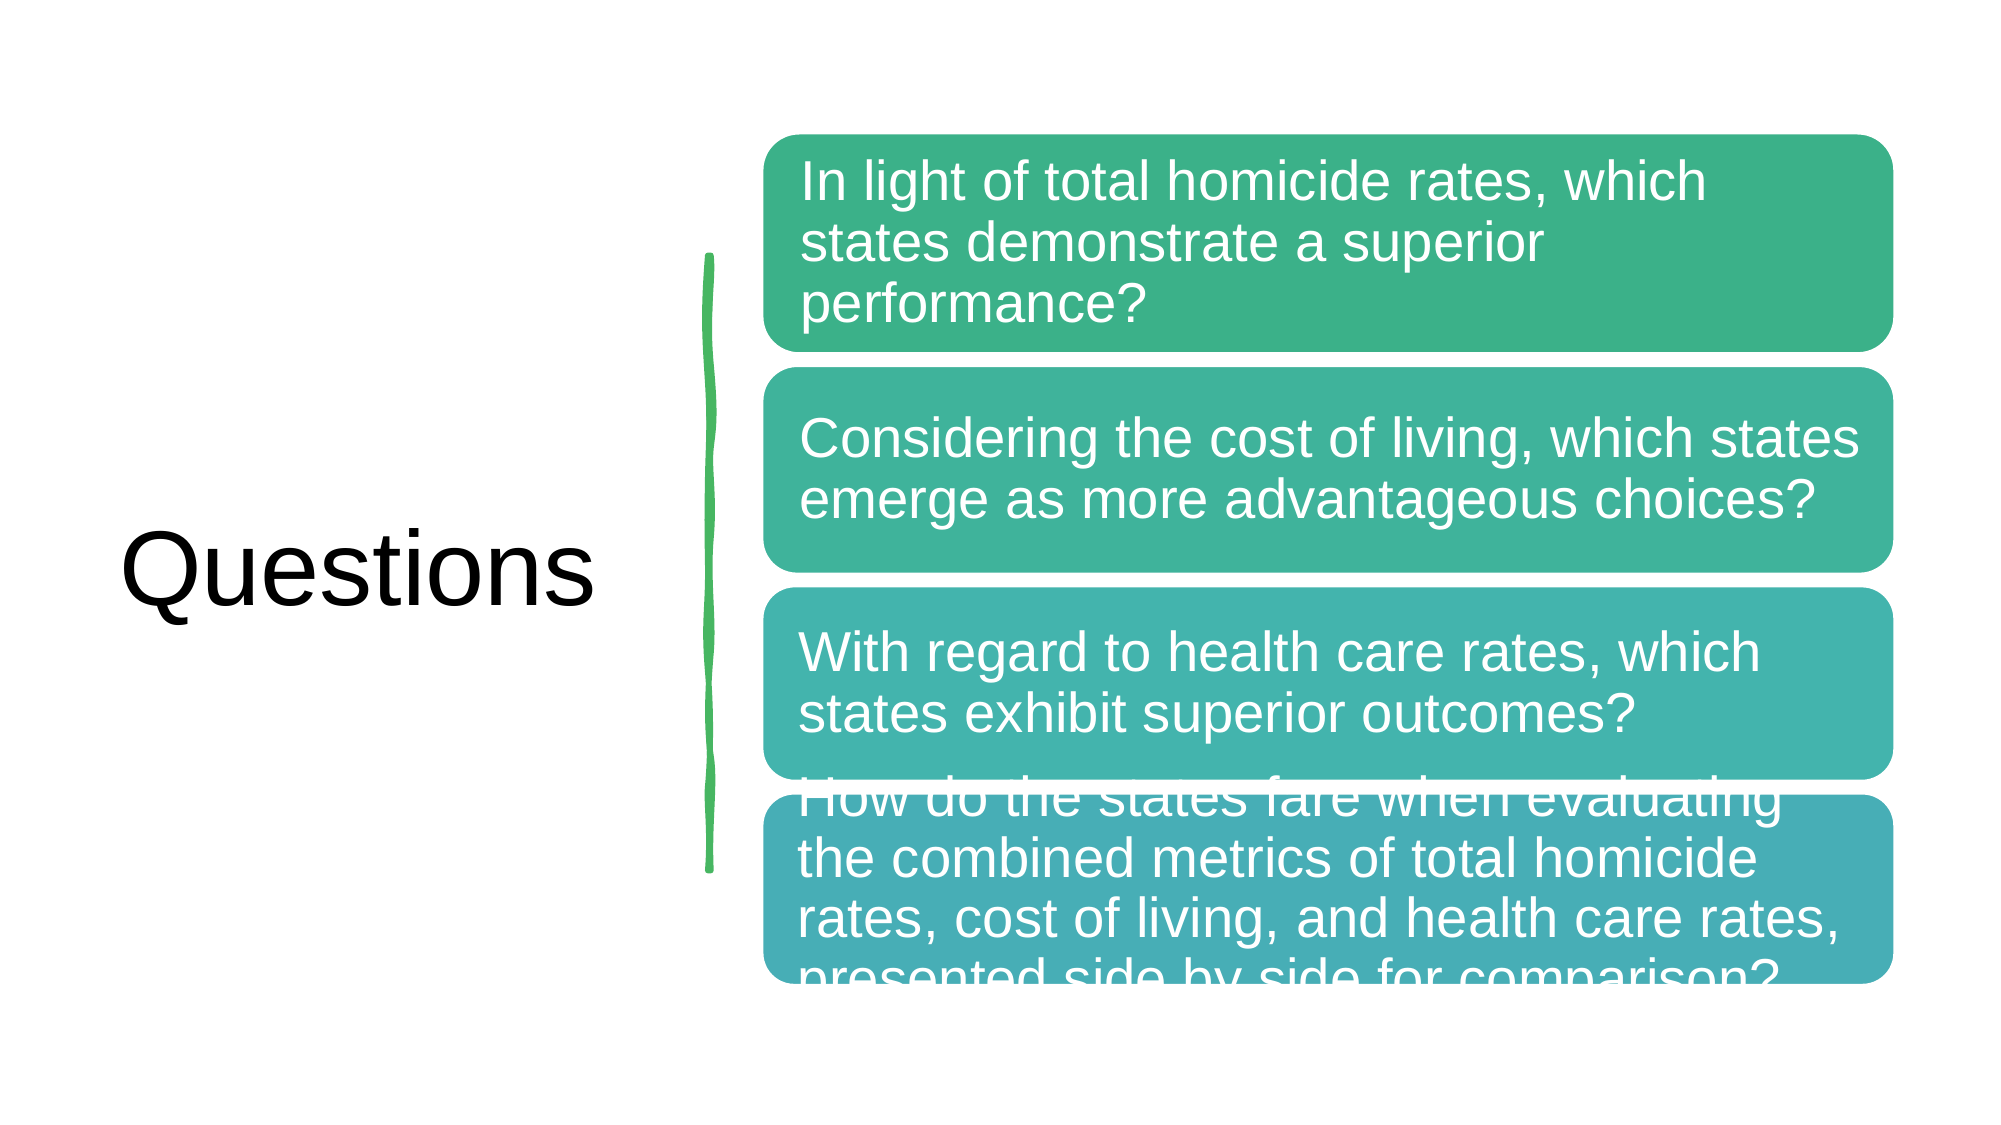

In light of total homicide rates, which states demonstrate a superior performance?
Considering the cost of living, which states emerge as more advantageous choices?
With regard to health care rates, which states exhibit superior outcomes?
How do the states fare when evaluating the combined metrics of total homicide rates, cost of living, and health care rates, presented side by side for comparison?
# Questions